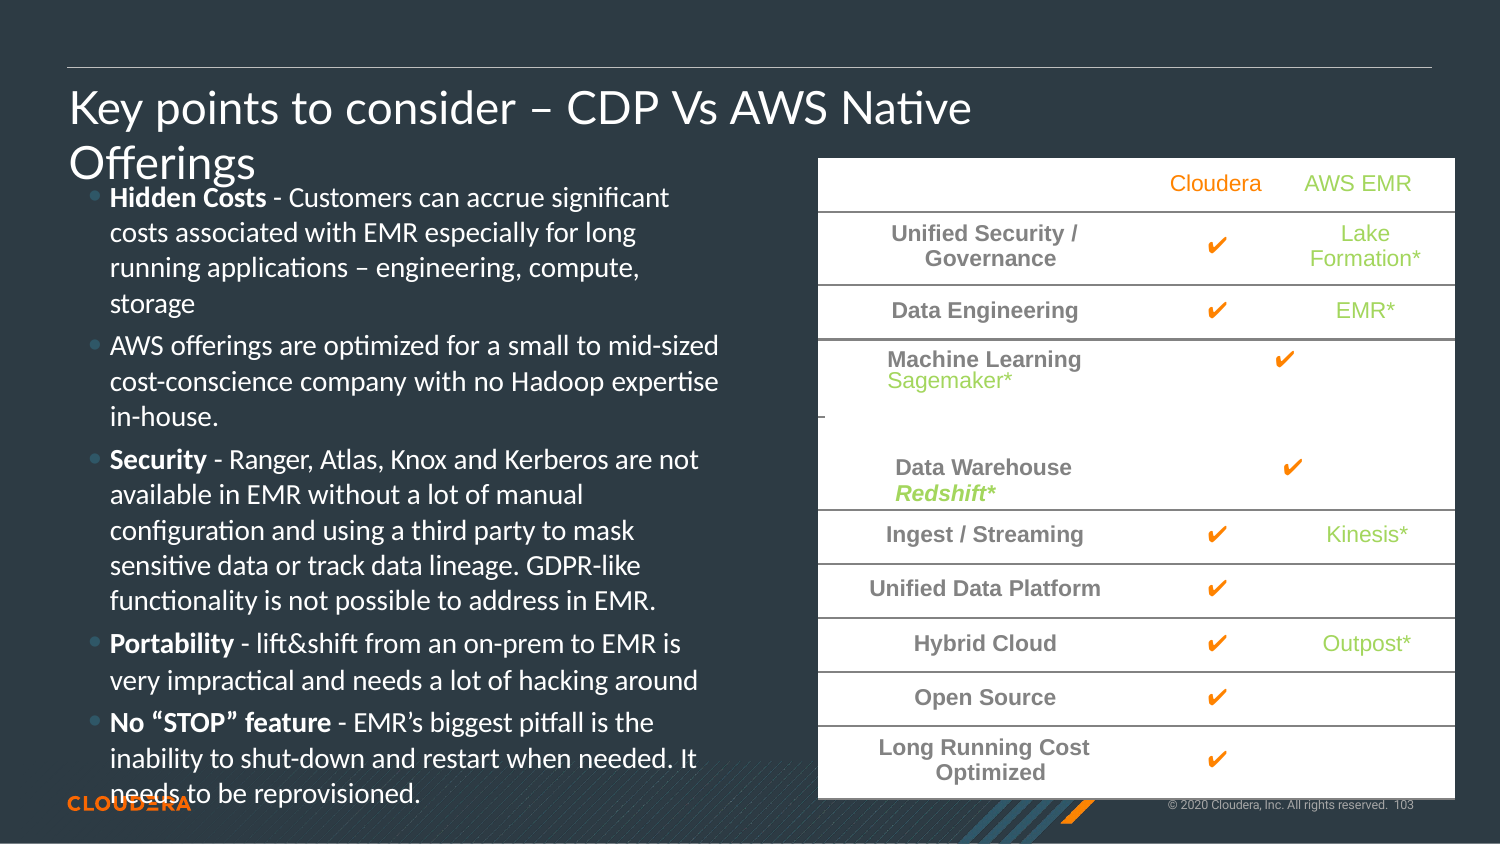

# Key points to consider – CDP Vs AWS Native Offerings
| Cloudera |  | AWS EMR |
| --- | --- | --- |
| Unified Security / Governance | ✔ | Lake Formation\* |
| Data Engineering | ✔ | EMR\* |
| Machine Learning ✔ Sagemaker\* Data Warehouse ✔ Redshift\* |  |  |
| Ingest / Streaming | ✔ | Kinesis\* |
| Unified Data Platform | ✔ |  |
| Hybrid Cloud | ✔ | Outpost\* |
| Open Source | ✔ |  |
| Long Running Cost Optimized | ✔ |  |
Hidden Costs - Customers can accrue significant  costs associated with EMR especially for long  running applications – engineering, compute,  storage
AWS offerings are optimized for a small to mid-sized  cost-conscience company with no Hadoop expertise  in-house.
Security - Ranger, Atlas, Knox and Kerberos are not  available in EMR without a lot of manual  configuration and using a third party to mask  sensitive data or track data lineage. GDPR-like  functionality is not possible to address in EMR.
Portability - lift&shift from an on-prem to EMR is  very impractical and needs a lot of hacking around
No “STOP” feature - EMR’s biggest pitfall is the  inability to shut-down and restart when needed. It  needs to be reprovisioned.
© 2020 Cloudera, Inc. All rights reserved. 103